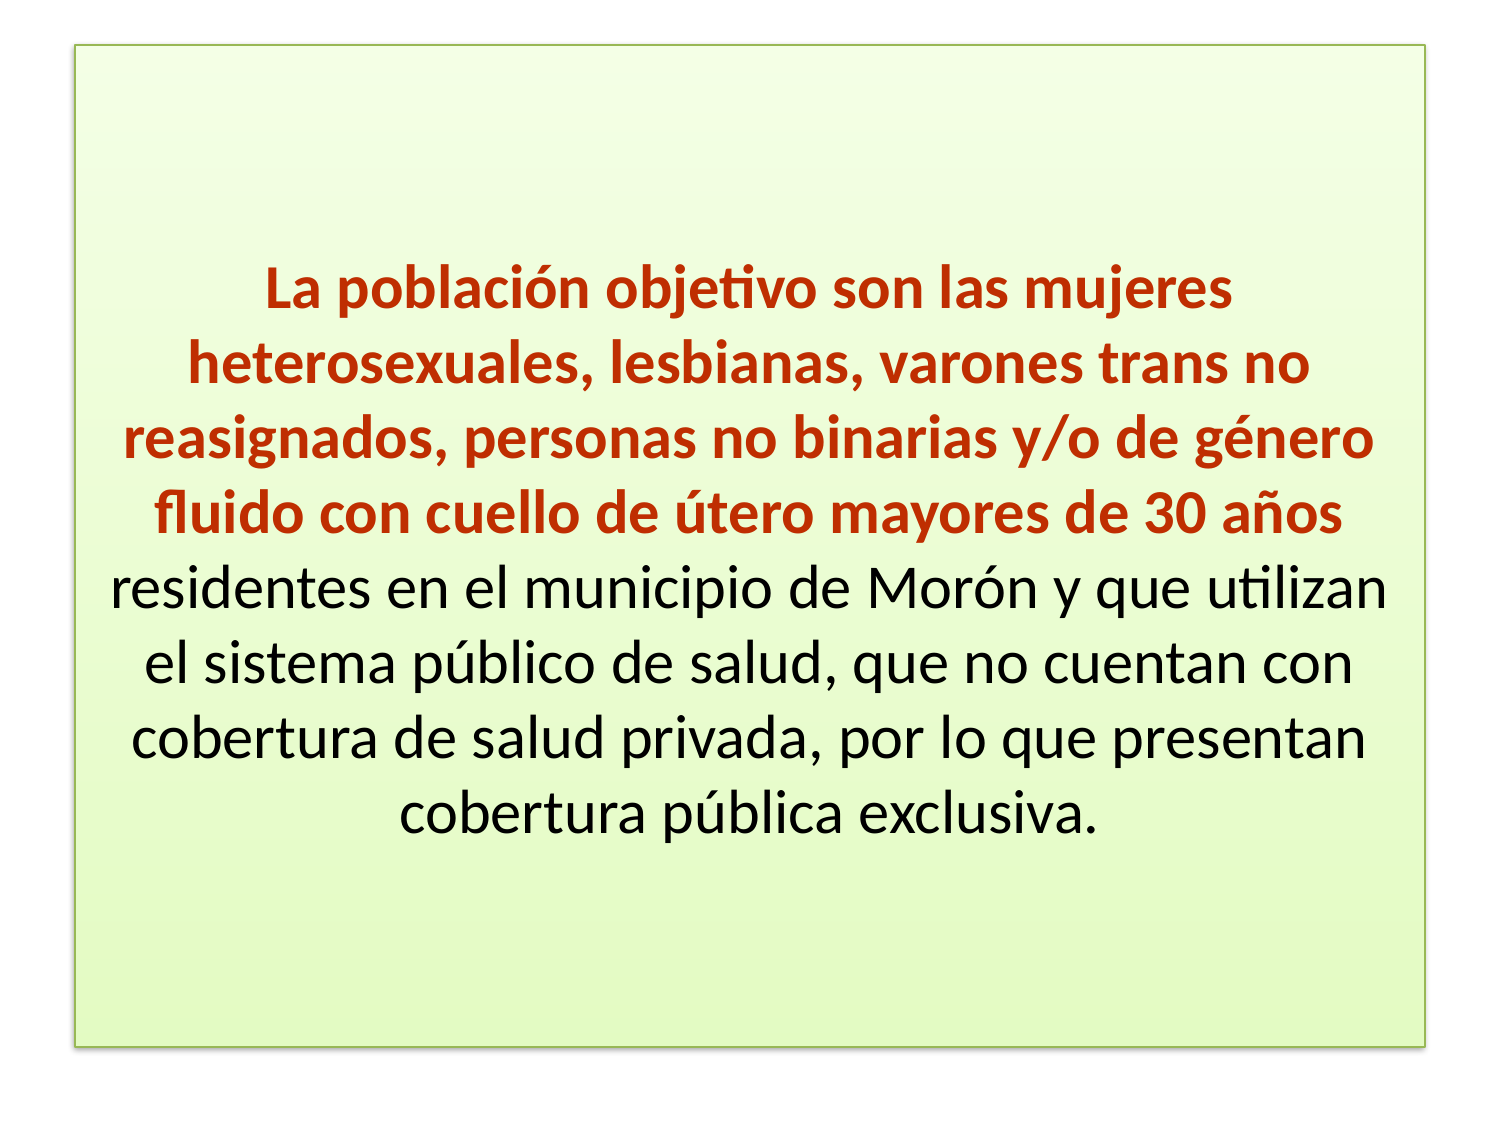

# La población objetivo son las mujeres heterosexuales, lesbianas, varones trans no reasignados, personas no binarias y/o de género fluido con cuello de útero mayores de 30 años residentes en el municipio de Morón y que utilizan el sistema público de salud, que no cuentan con cobertura de salud privada, por lo que presentan cobertura pública exclusiva.